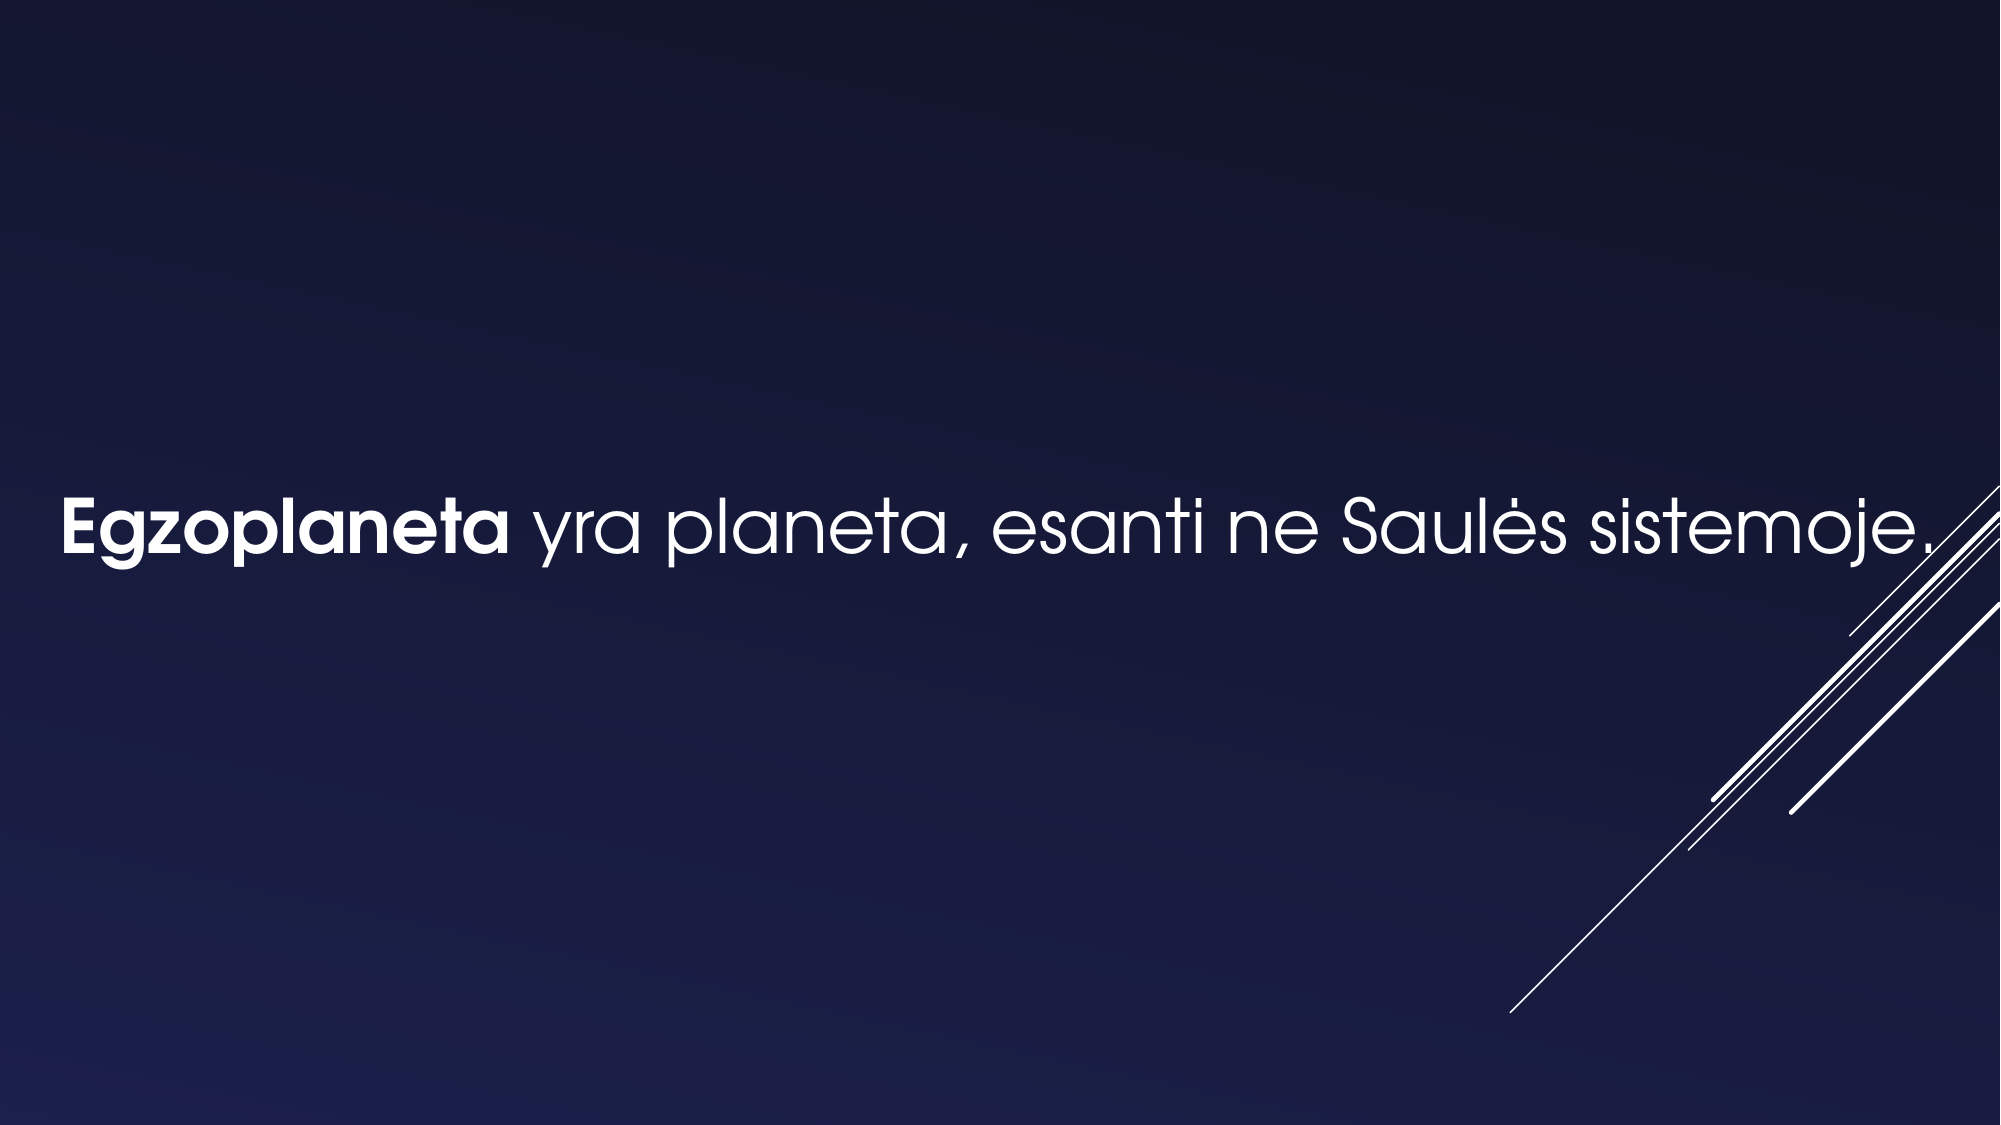

Egzoplaneta yra planeta, esanti ne Saulės sistemoje.
#